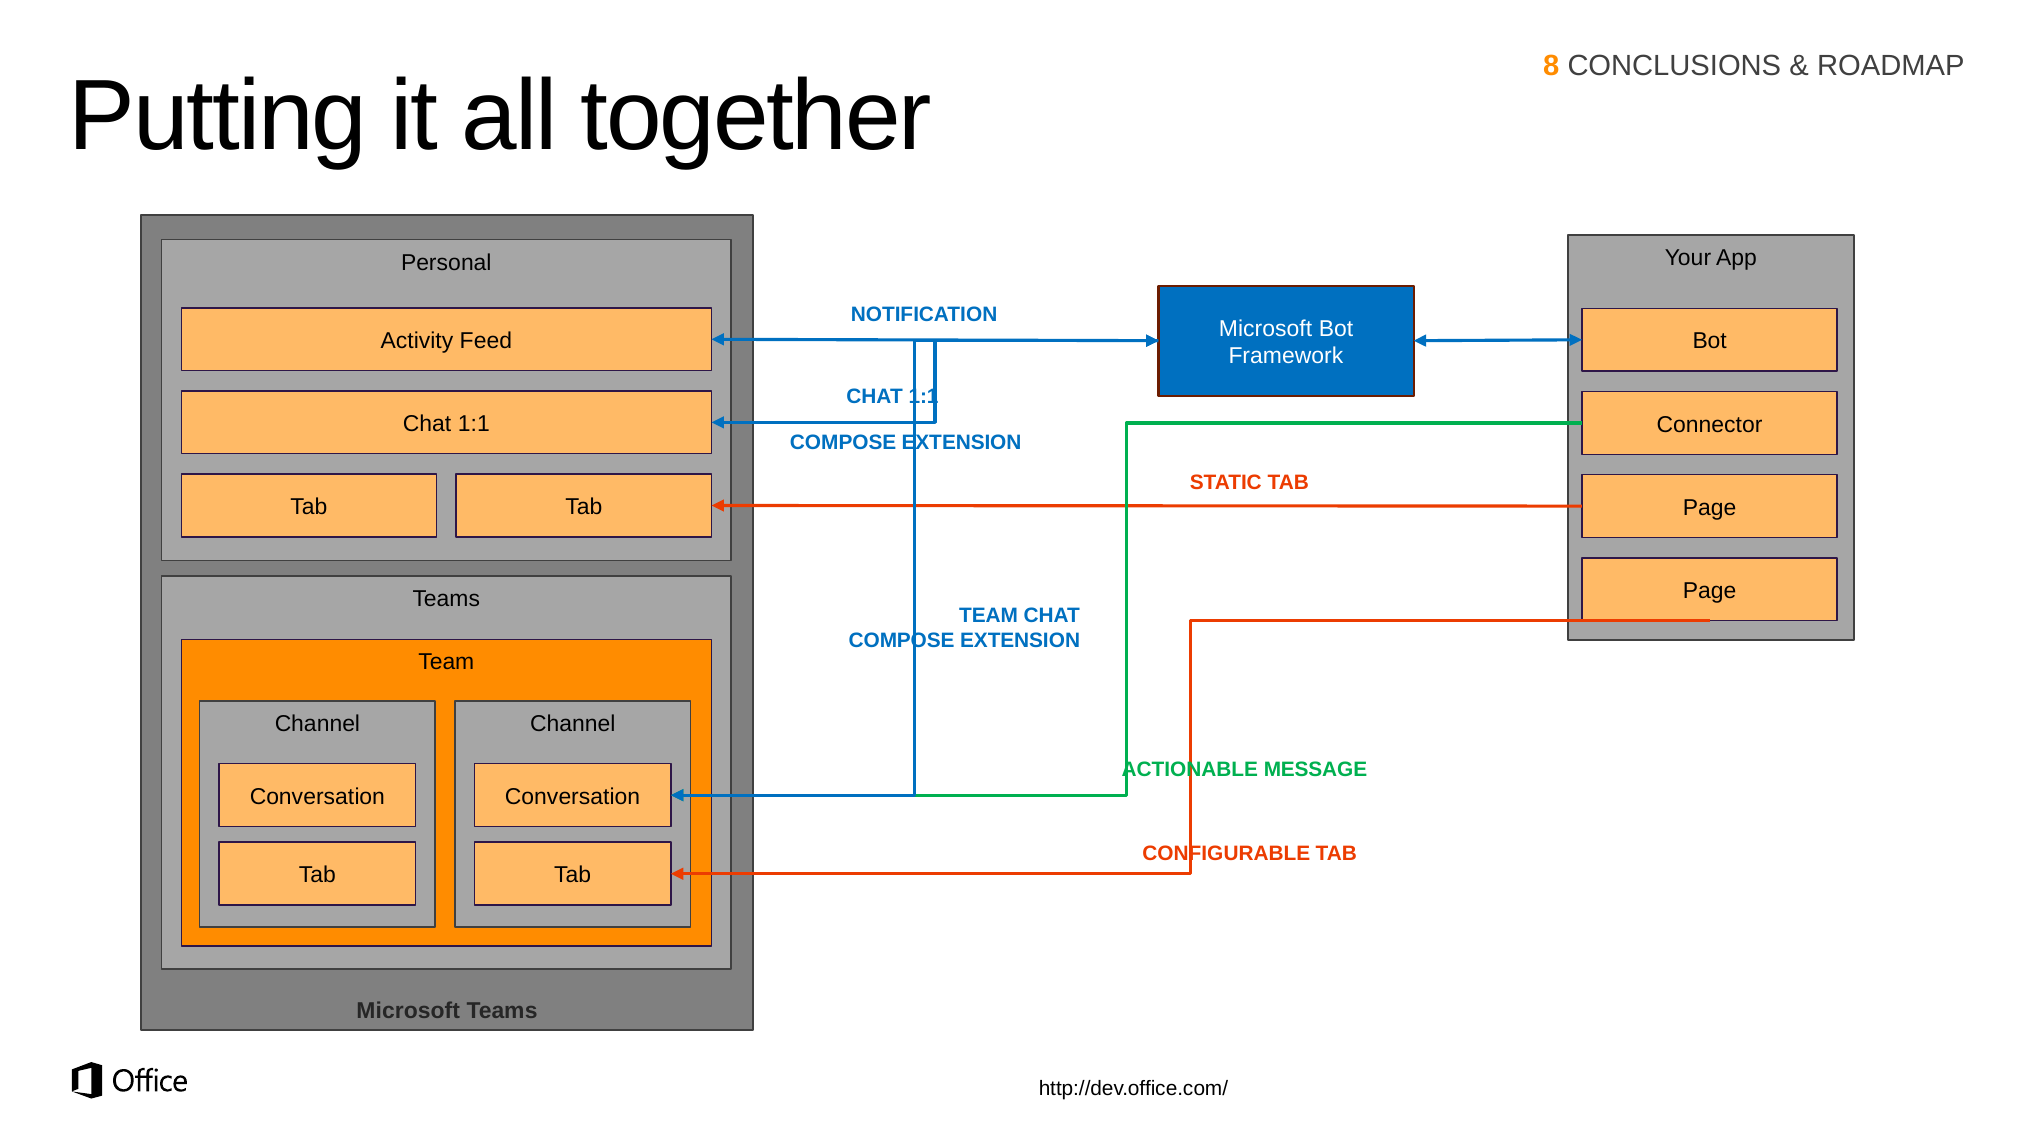

8 CONCLUSIONS & ROADMAP

# Putting it all together
Microsoft Teams
Personal
Activity Feed
Chat 1:1
Tab
Tab
Teams
Team
Channel
Conversation
Tab
Channel
Conversation
Tab
Your App
Microsoft Bot Framework
NOTIFICATION
Bot
CHAT 1:1
COMPOSE EXTENSION
TEAM CHAT
COMPOSE EXTENSION
Connector
ACTIONABLE MESSAGE
STATIC TAB
Page
Page
CONFIGURABLE TAB